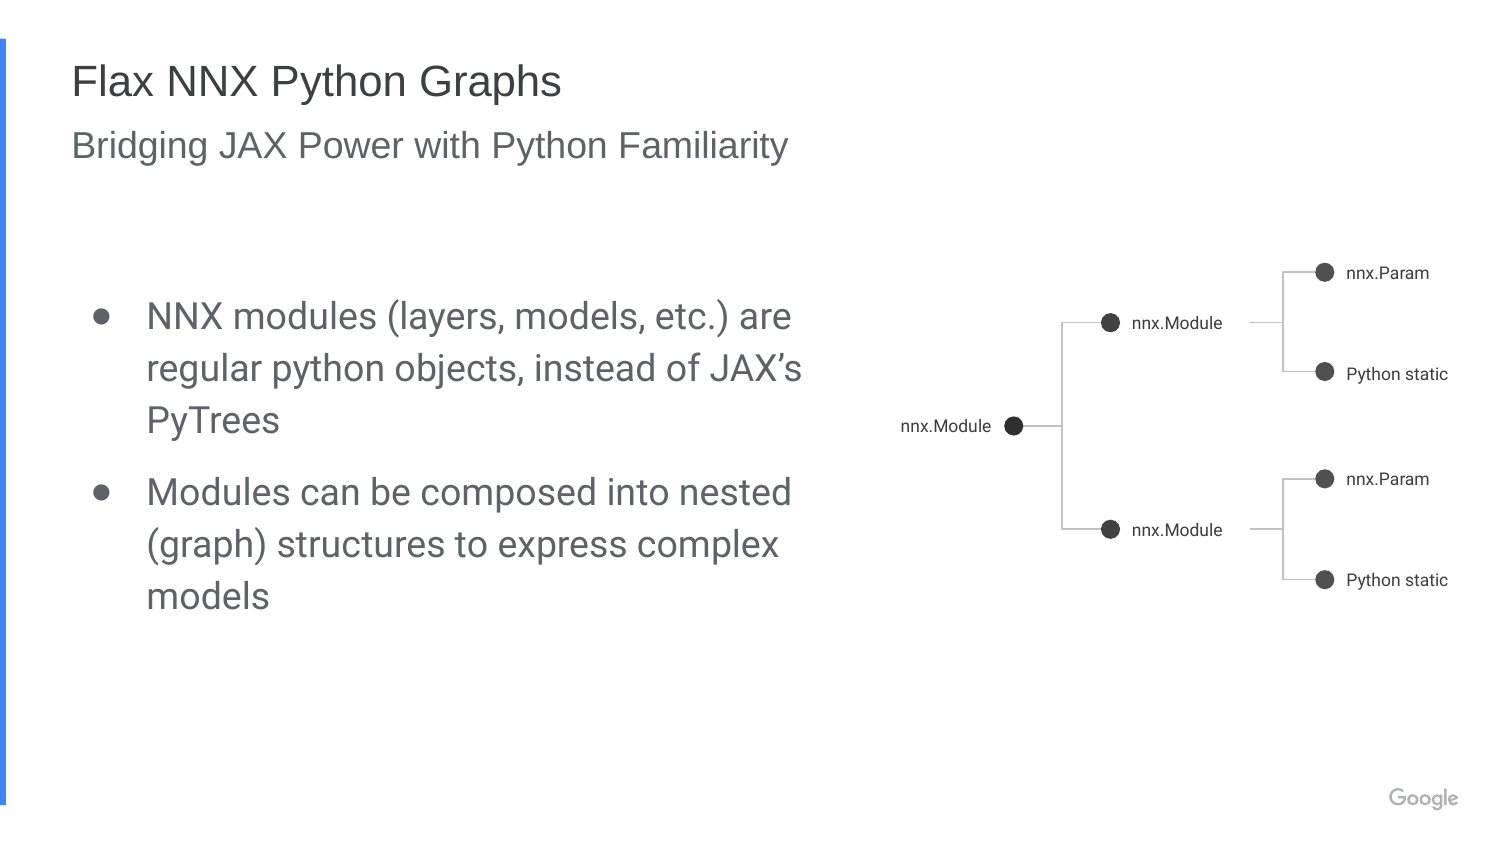

# Flax NNX Python Graphs
Bridging JAX Power with Python Familiarity
nnx.Param

nnx.Module

Python static

nnx.Module

nnx.Param

nnx.Module

Python static

NNX modules (layers, models, etc.) are regular python objects, instead of JAX’s PyTrees
Modules can be composed into nested (graph) structures to express complex models